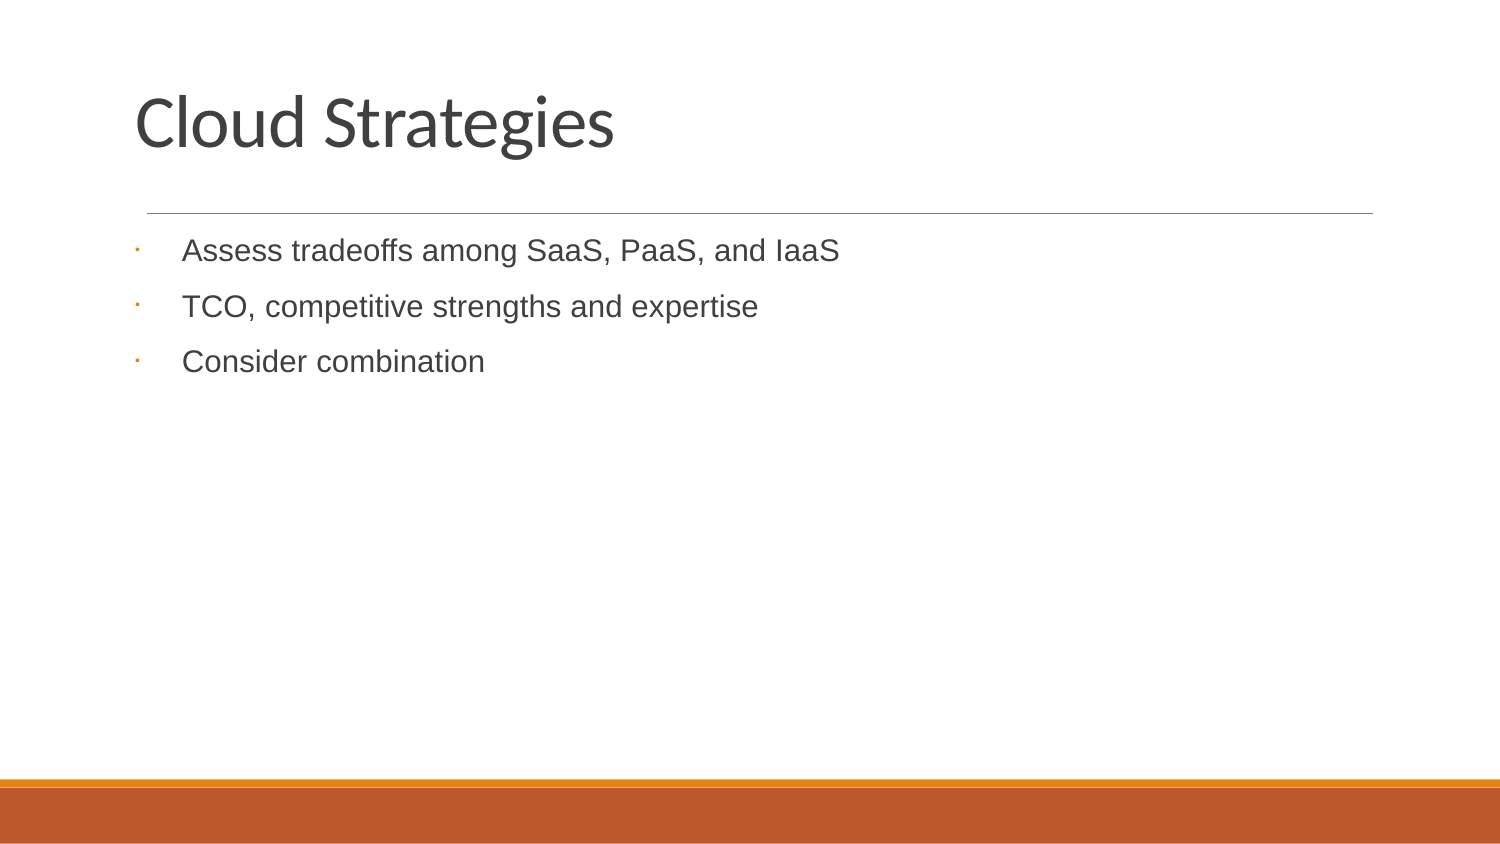

# Cloud Strategies
Assess tradeoffs among SaaS, PaaS, and IaaS
TCO, competitive strengths and expertise
Consider combination